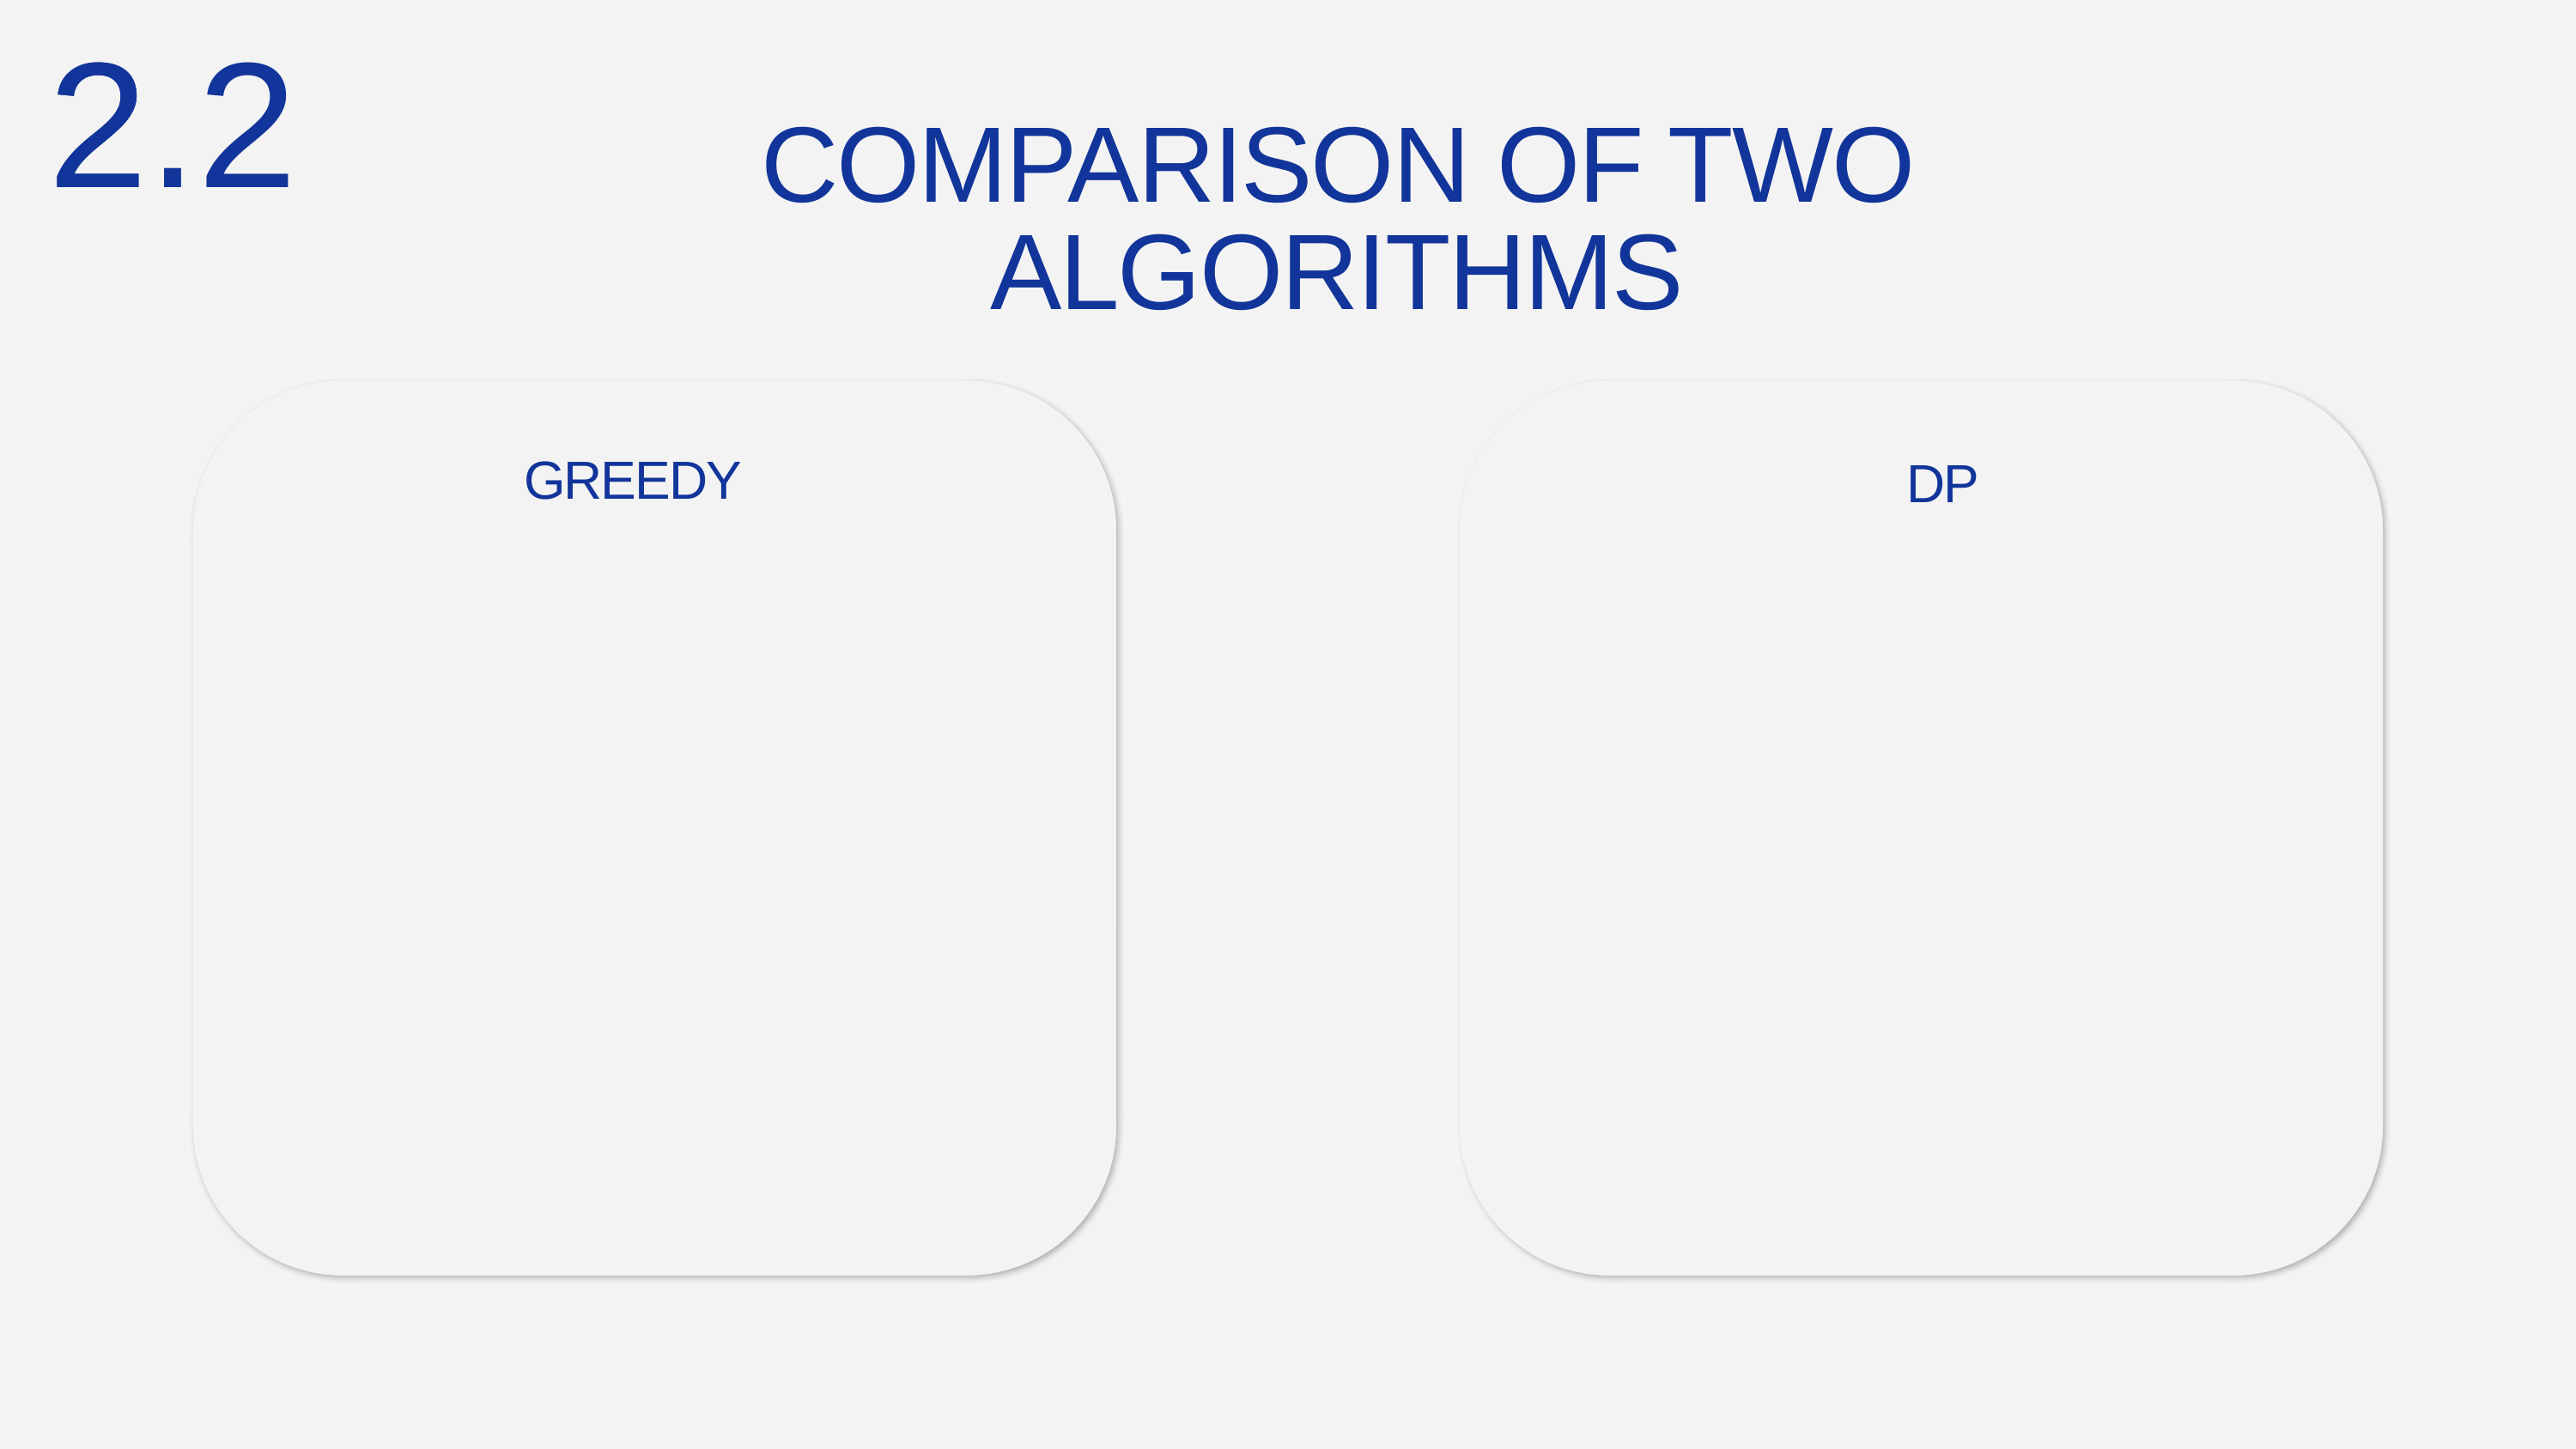

2
2.2
COMPARISON OF TWO ALGORITHMS
1.

1.

GREEDY
DP